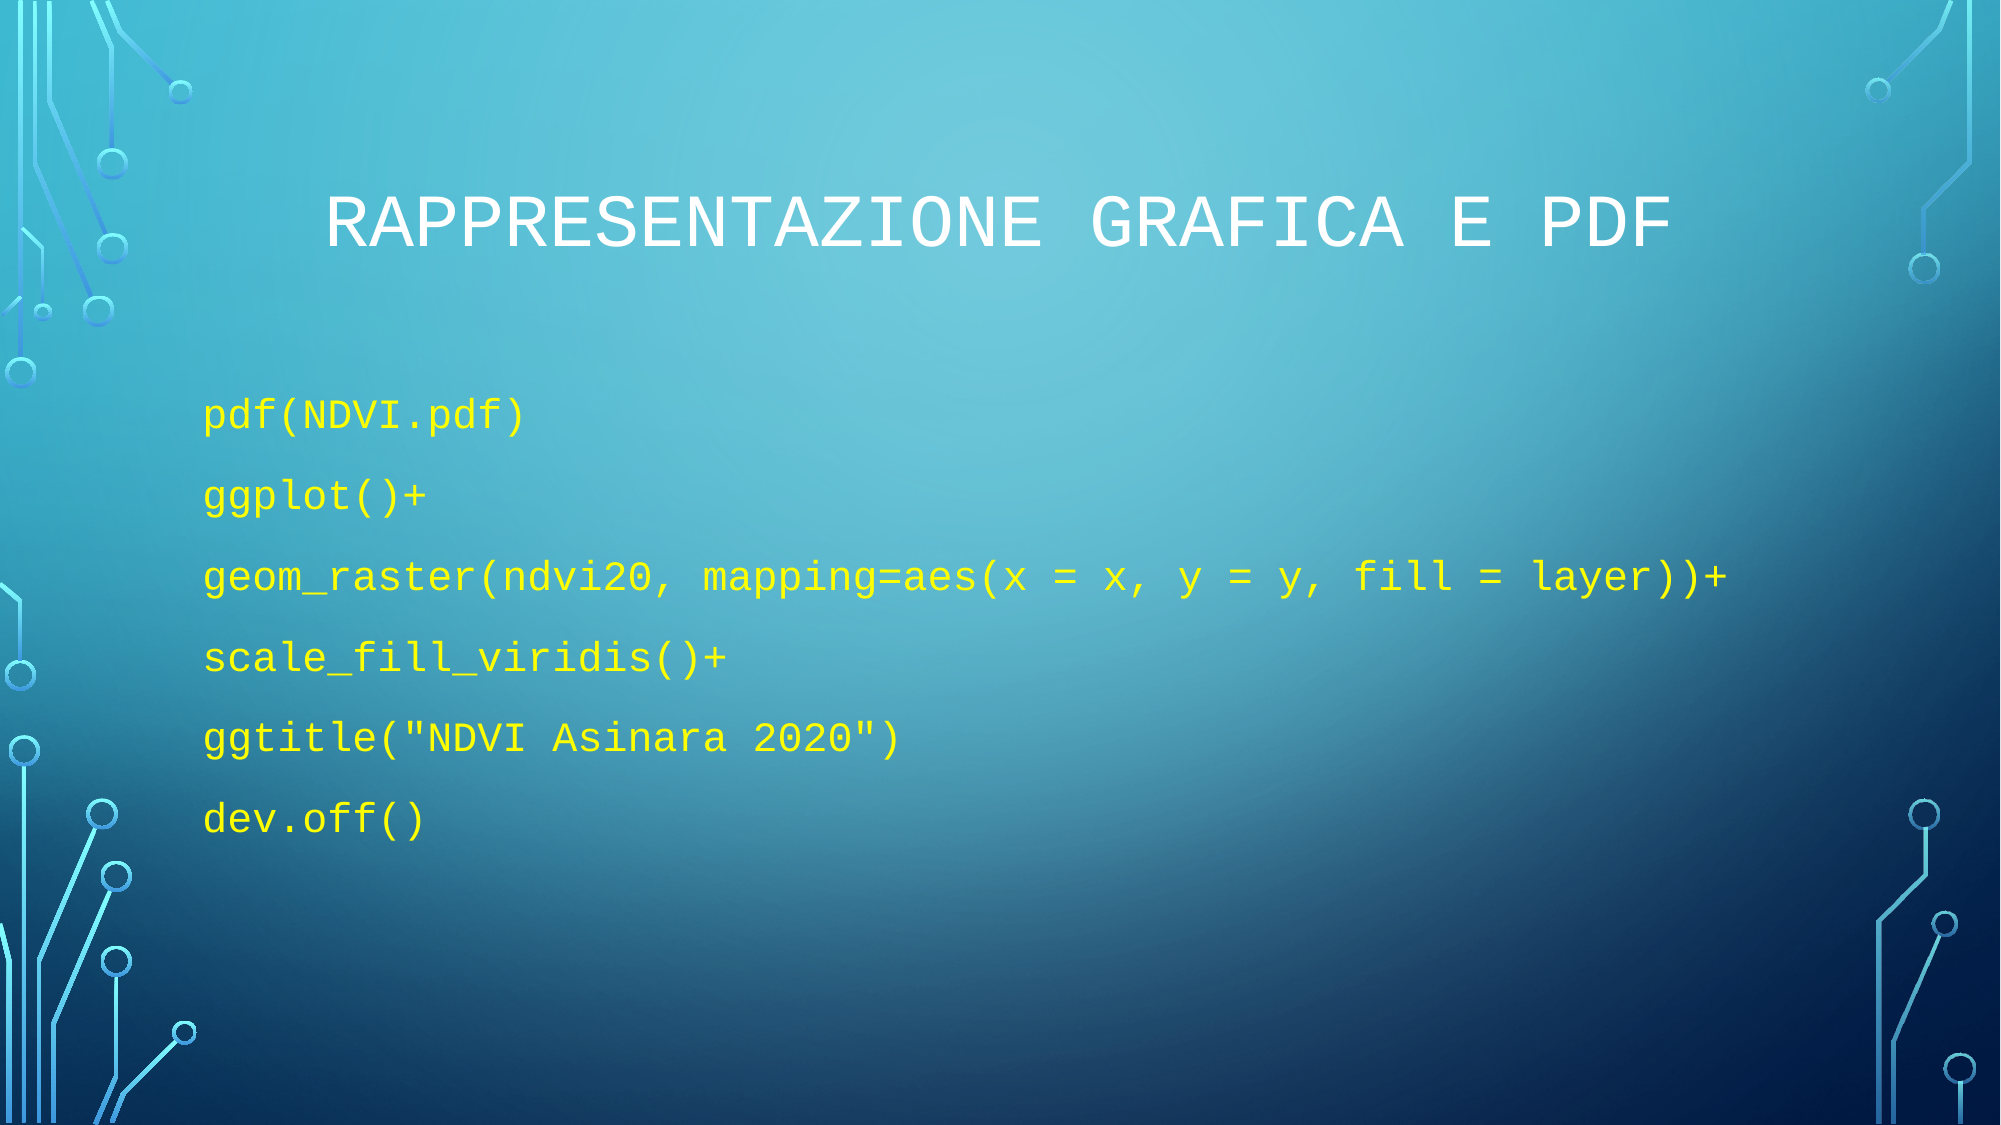

# Rappresentazione grafica e pdf
pdf(NDVI.pdf)
ggplot()+
geom_raster(ndvi20, mapping=aes(x = x, y = y, fill = layer))+
scale_fill_viridis()+
ggtitle("NDVI Asinara 2020")
dev.off()